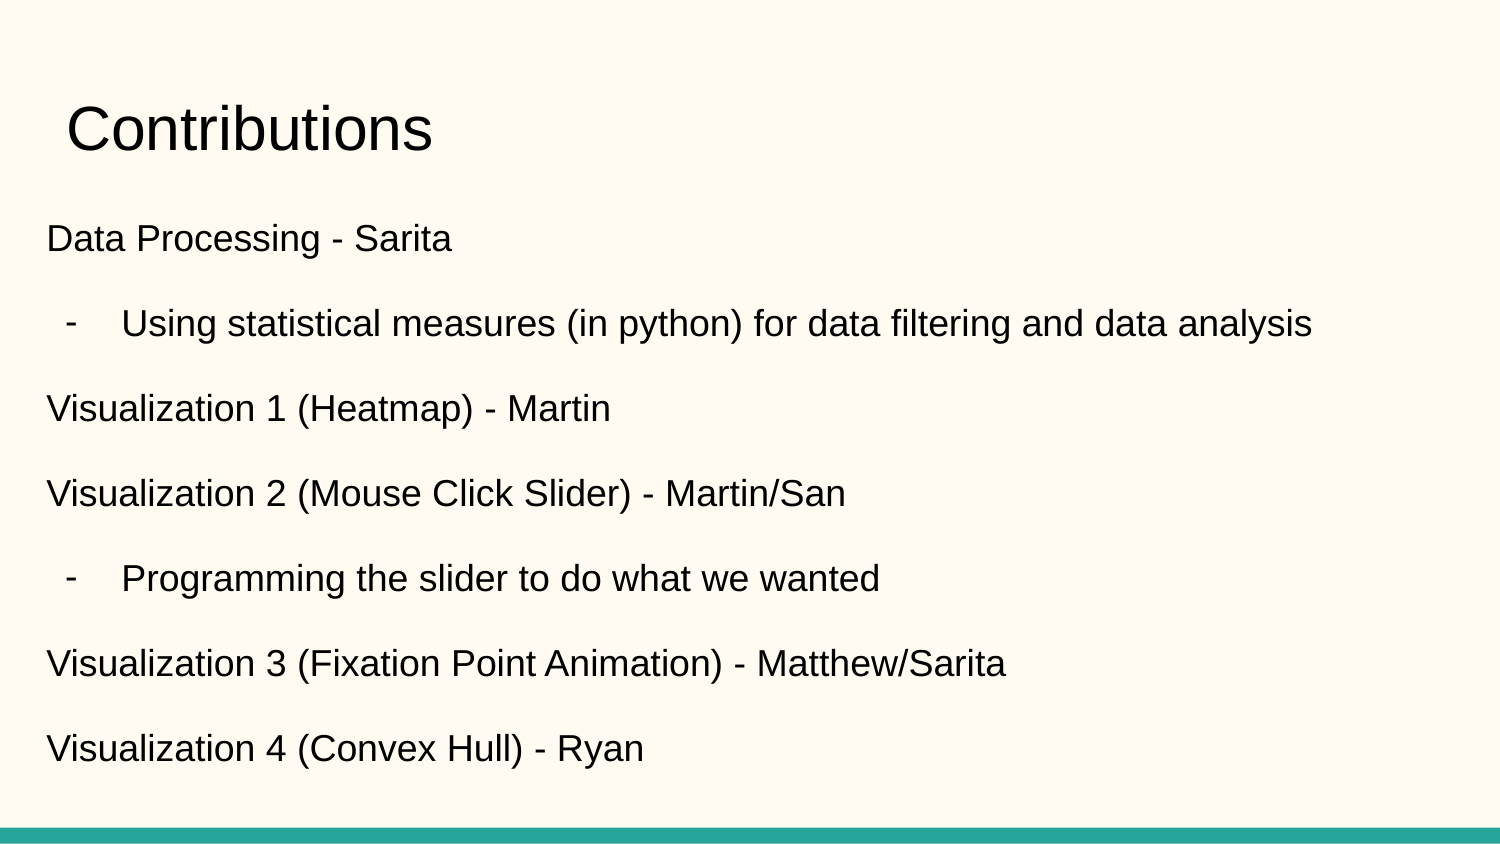

# Contributions
Data Processing - Sarita
Using statistical measures (in python) for data filtering and data analysis
Visualization 1 (Heatmap) - Martin
Visualization 2 (Mouse Click Slider) - Martin/San
Programming the slider to do what we wanted
Visualization 3 (Fixation Point Animation) - Matthew/Sarita
Visualization 4 (Convex Hull) - Ryan